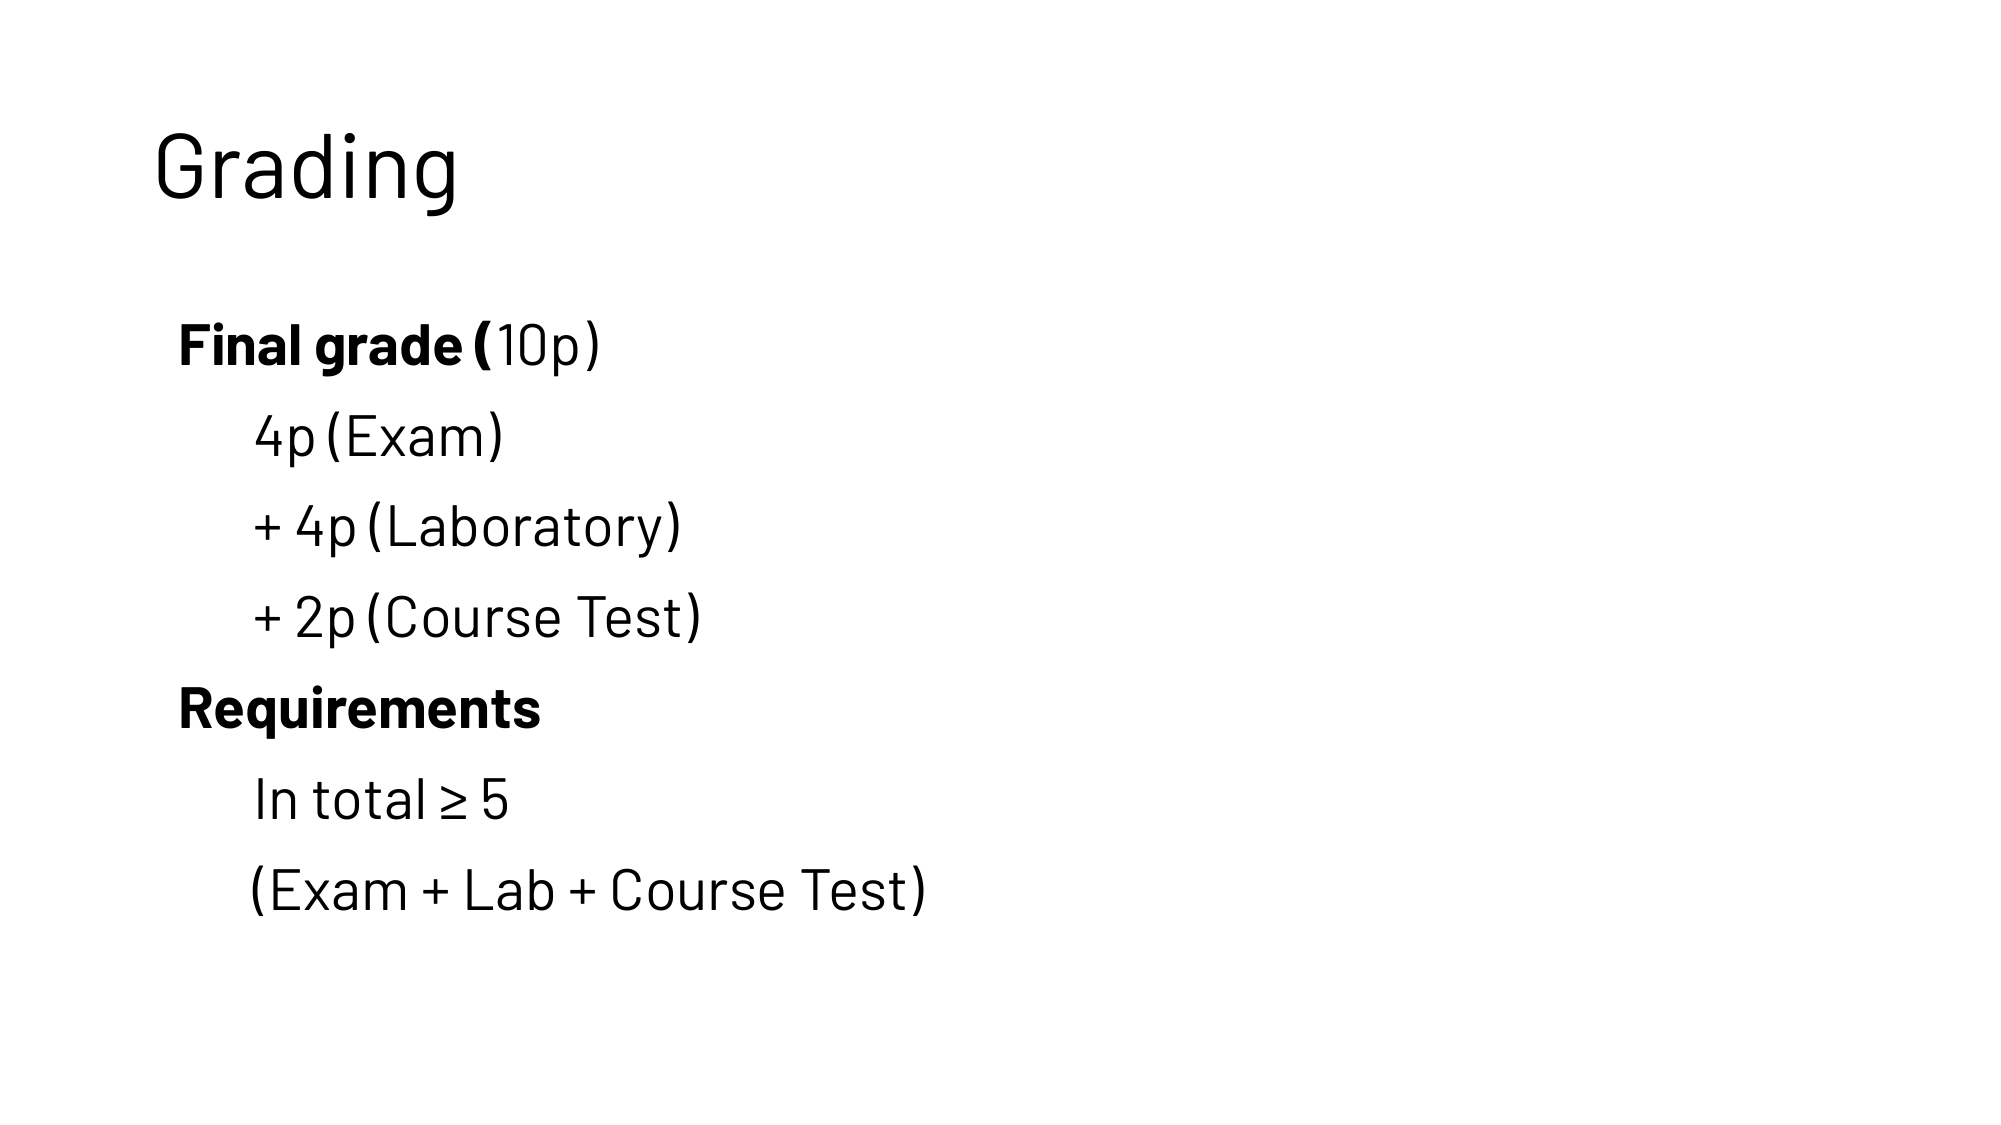

# Grading
Final grade (10p)
4p (Exam)
+ 4p (Laboratory)
+ 2p (Course Test)
Requirements
In total ≥ 5
(Exam + Lab + Course Test)